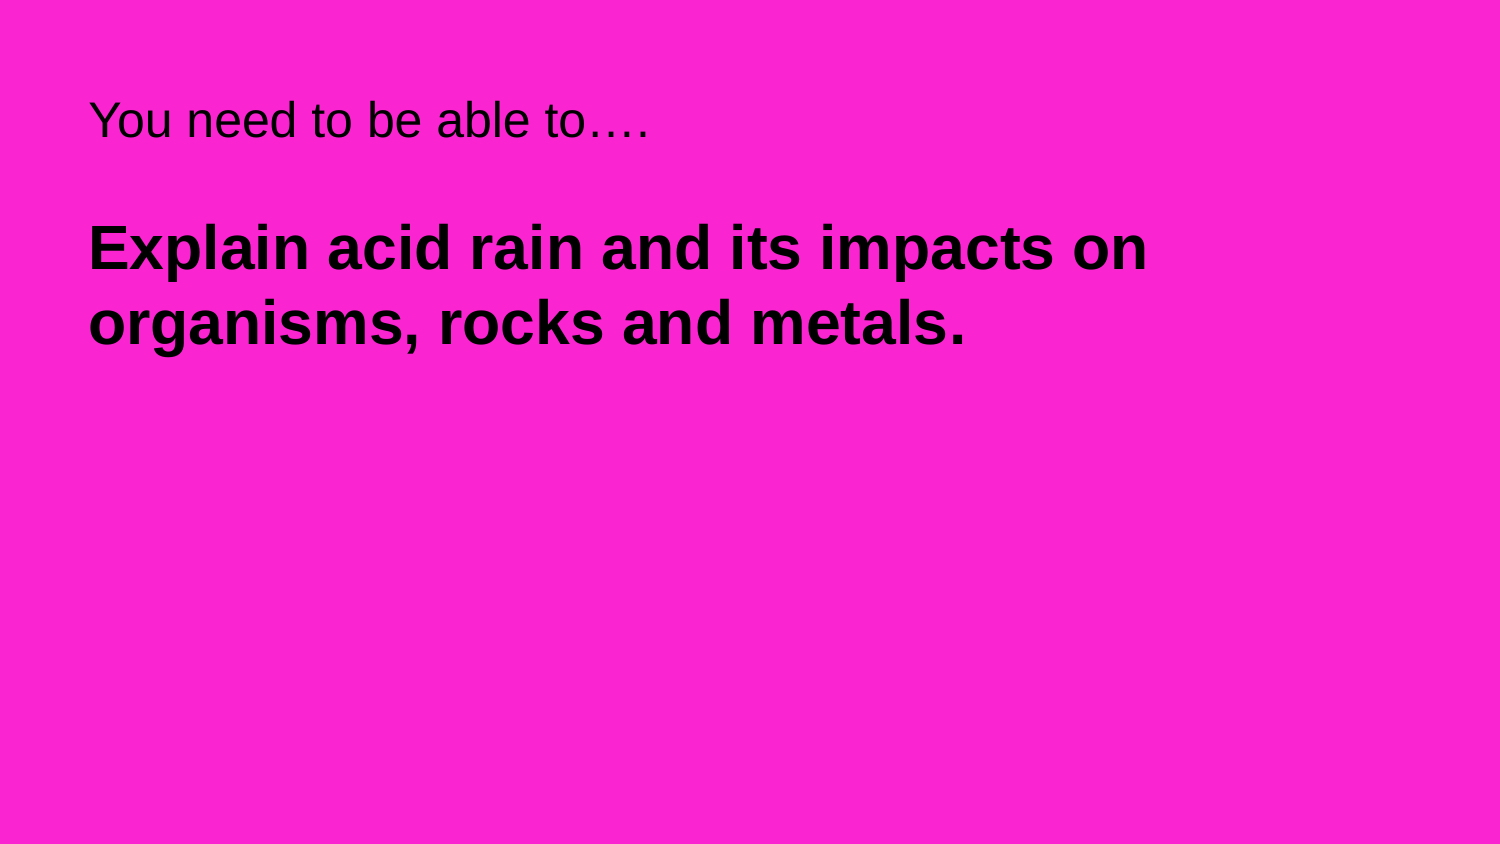

You need to be able to….

Explain acid rain and its impacts on organisms, rocks and metals.